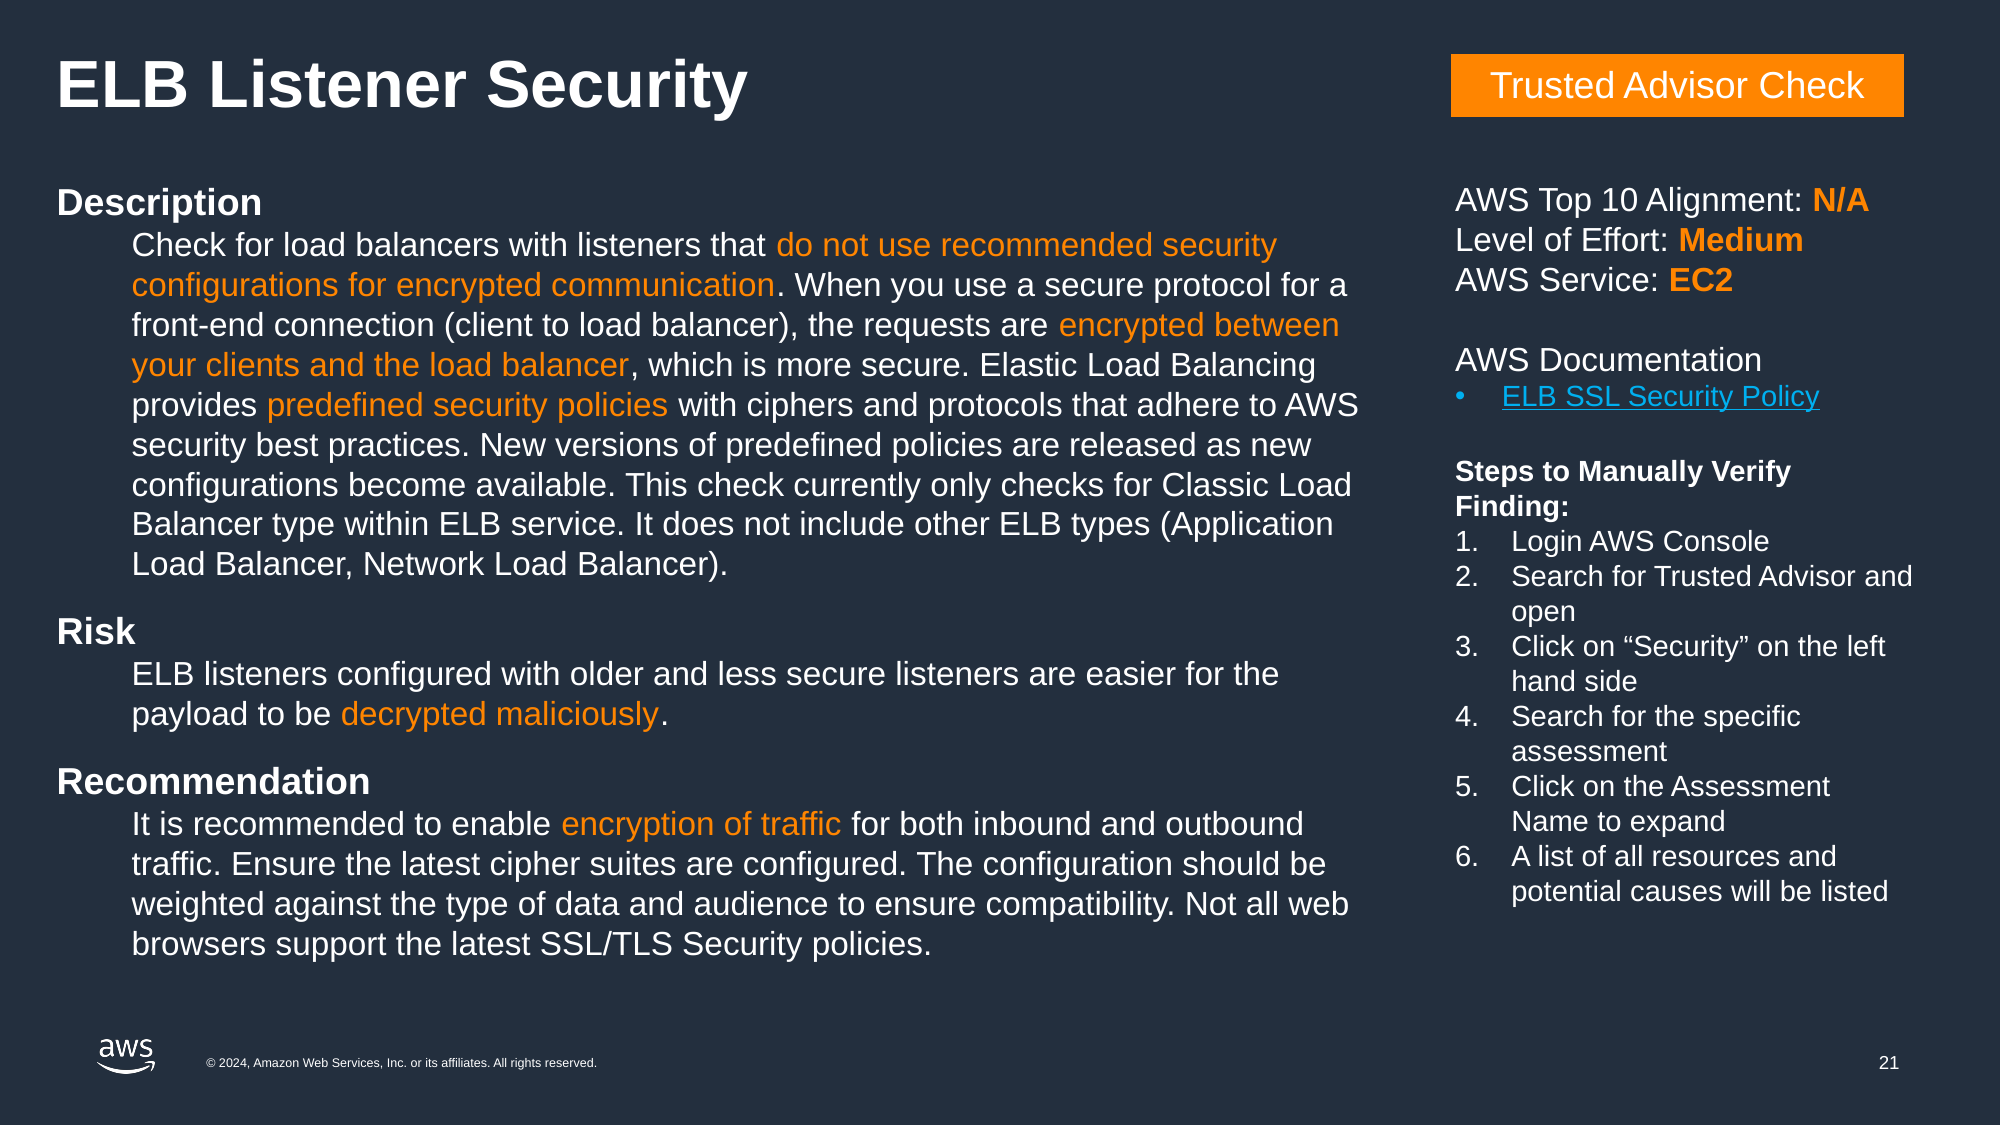

# ELB Listener Security
| Trusted Advisor Check |
| --- |
Description
Check for load balancers with listeners that do not use recommended security configurations for encrypted communication. When you use a secure protocol for a front-end connection (client to load balancer), the requests are encrypted between your clients and the load balancer, which is more secure. Elastic Load Balancing provides predefined security policies with ciphers and protocols that adhere to AWS security best practices. New versions of predefined policies are released as new configurations become available. This check currently only checks for Classic Load Balancer type within ELB service. It does not include other ELB types (Application Load Balancer, Network Load Balancer).

Risk
ELB listeners configured with older and less secure listeners are easier for the payload to be decrypted maliciously.

Recommendation
It is recommended to enable encryption of traffic for both inbound and outbound traffic. Ensure the latest cipher suites are configured. The configuration should be weighted against the type of data and audience to ensure compatibility. Not all web browsers support the latest SSL/TLS Security policies.
AWS Top 10 Alignment: N/A
Level of Effort: Medium
AWS Service: EC2

AWS Documentation
ELB SSL Security Policy

Steps to Manually Verify Finding:
Login AWS Console
Search for Trusted Advisor and open
Click on “Security” on the left hand side
Search for the specific assessment
Click on the Assessment Name to expand
A list of all resources and potential causes will be listed
21